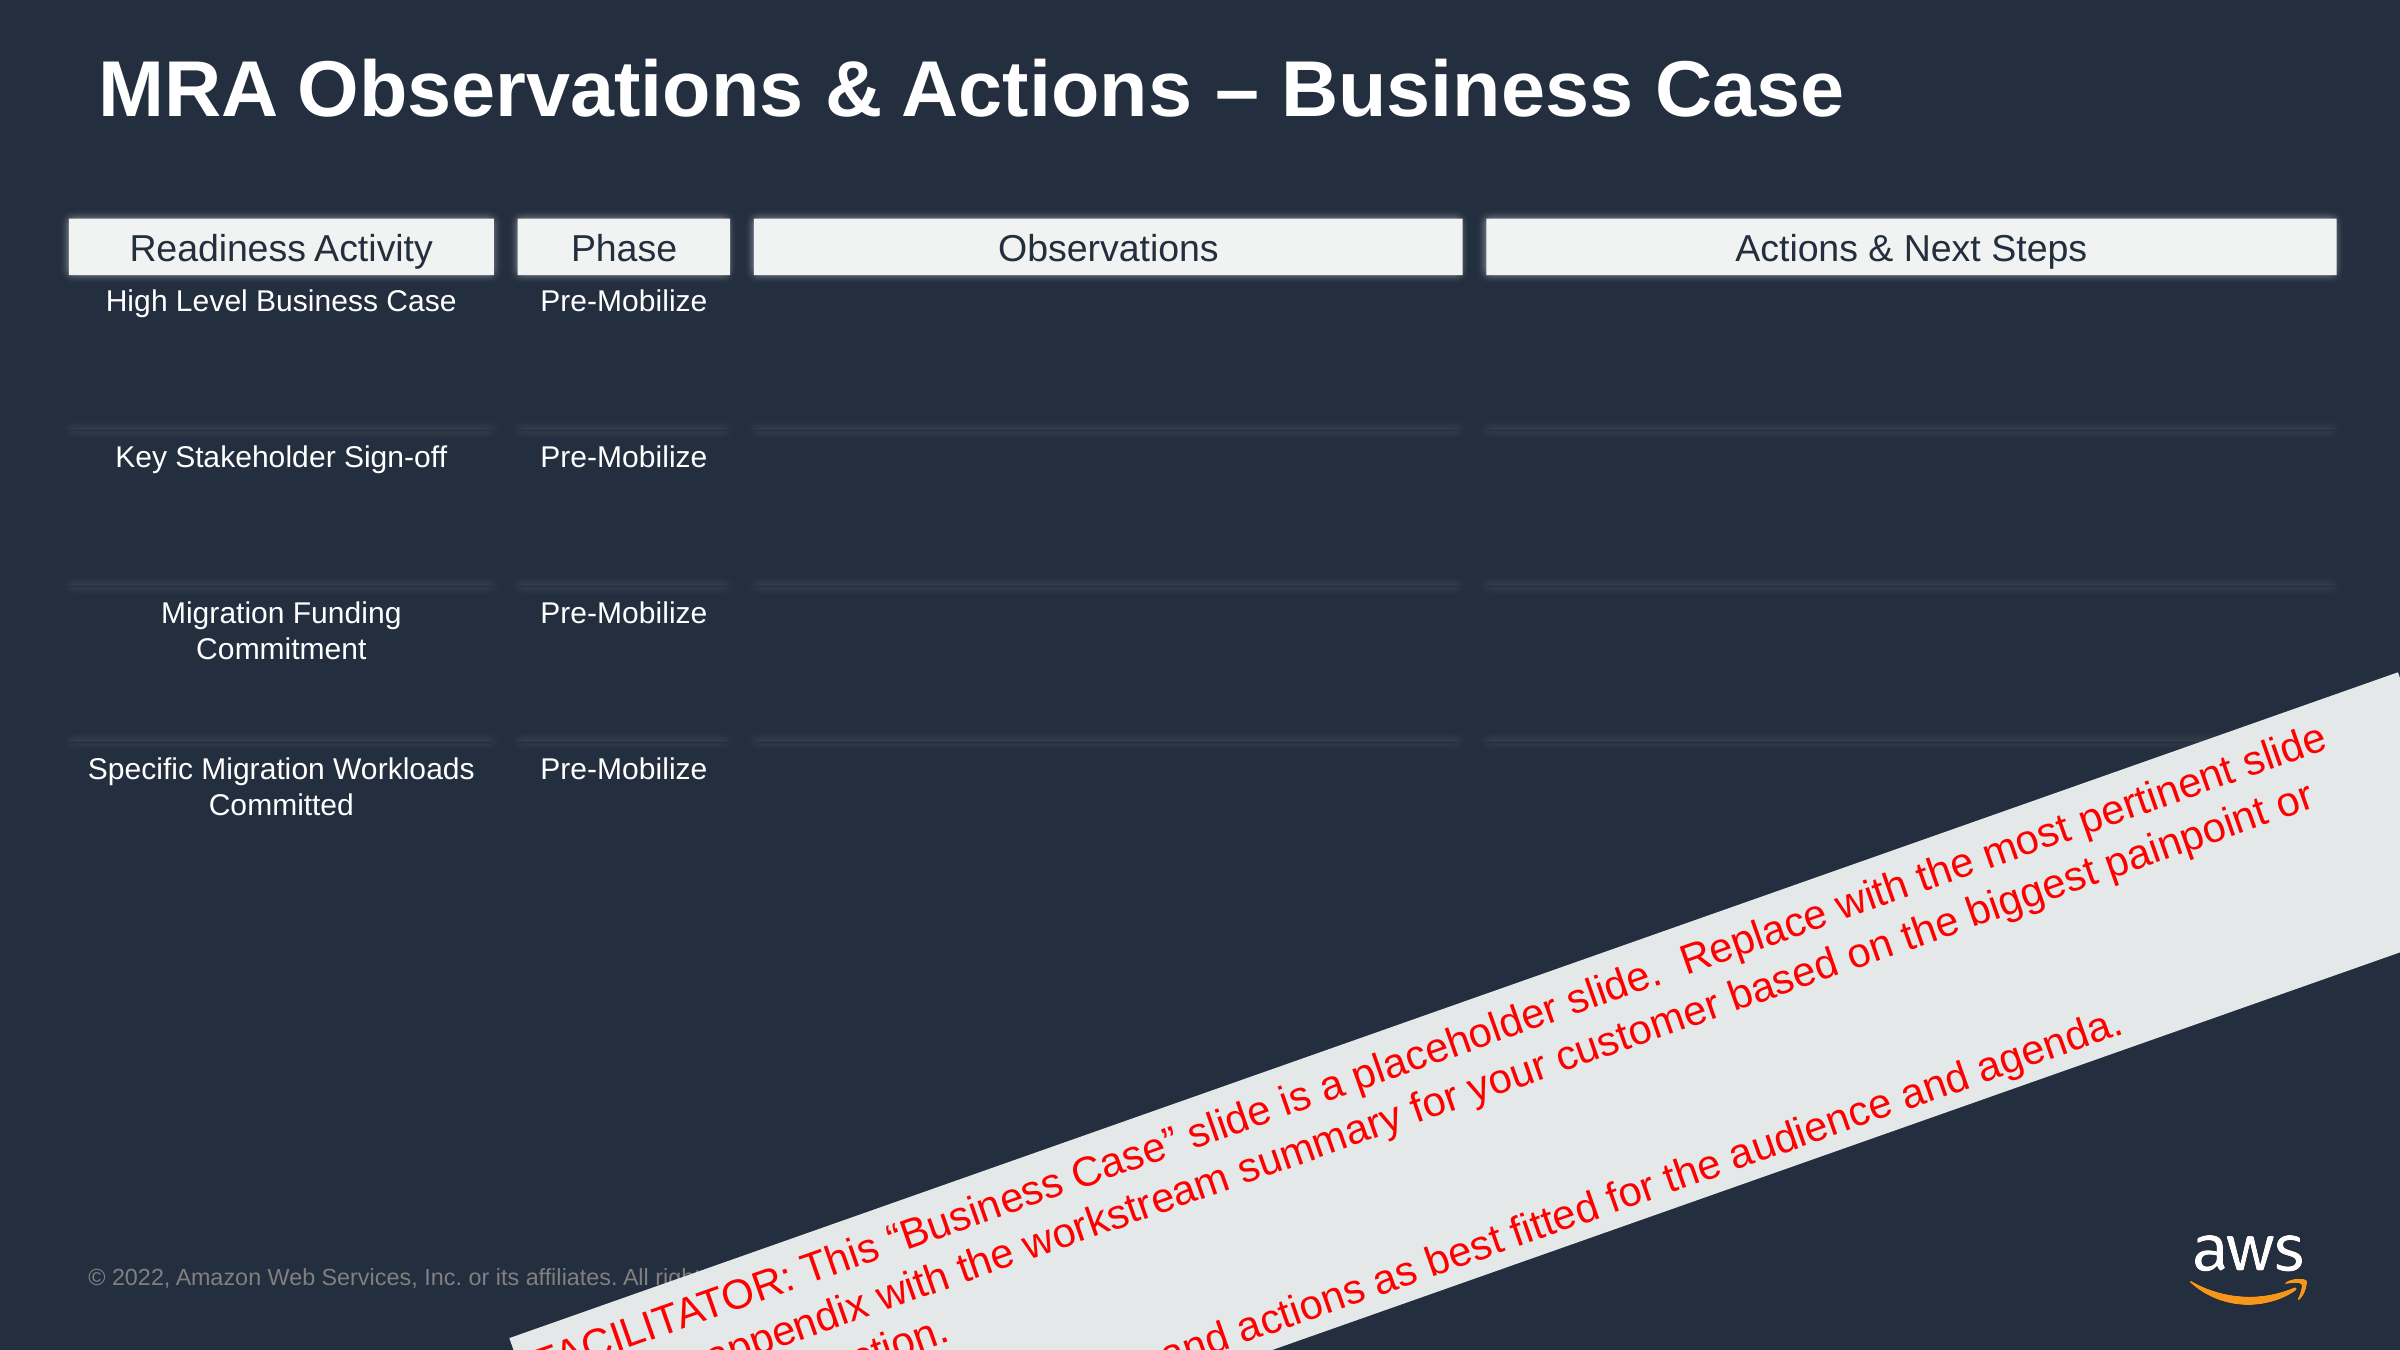

MRA Observations & Actions – Business Case
Readiness Activity
Phase
Observations
Actions & Next Steps
High Level Business Case
Pre-Mobilize

Key Stakeholder Sign-off
Pre-Mobilize

Migration Funding Commitment
Pre-Mobilize

Specific Migration Workloads Committed
Pre-Mobilize

FACILITATOR: This “Business Case” slide is a placeholder slide.  Replace with the most pertinent slide from the appendix with the workstream summary for your customer based on the biggest painpoint or priority area of action.

Or review all detailed outcomes and actions as best fitted for the audience and agenda.